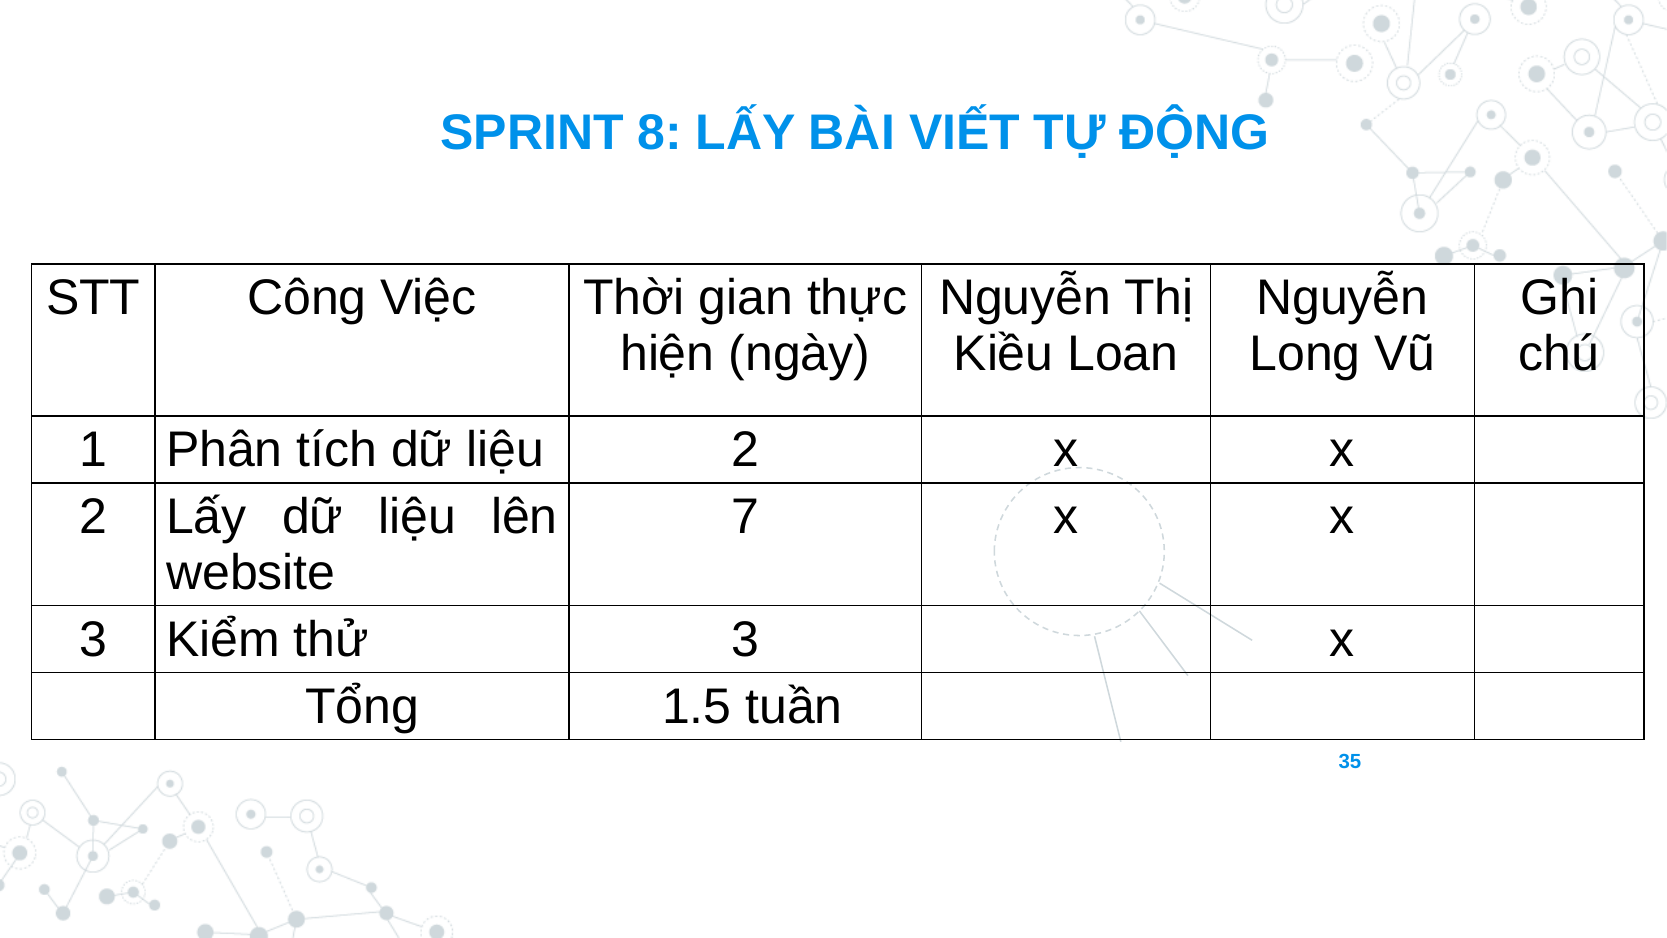

SPRINT 8: LẤY BÀI VIẾT TỰ ĐỘNG
| STT | Công Việc | Thời gian thực hiện (ngày) | Nguyễn Thị Kiều Loan | Nguyễn Long Vũ | Ghi chú |
| --- | --- | --- | --- | --- | --- |
| 1 | Phân tích dữ liệu | 2 | x | x |  |
| 2 | Lấy dữ liệu lên website | 7 | x | x |  |
| 3 | Kiểm thử | 3 |  | x |  |
|  | Tổng | 1.5 tuần |  |  |  |

35